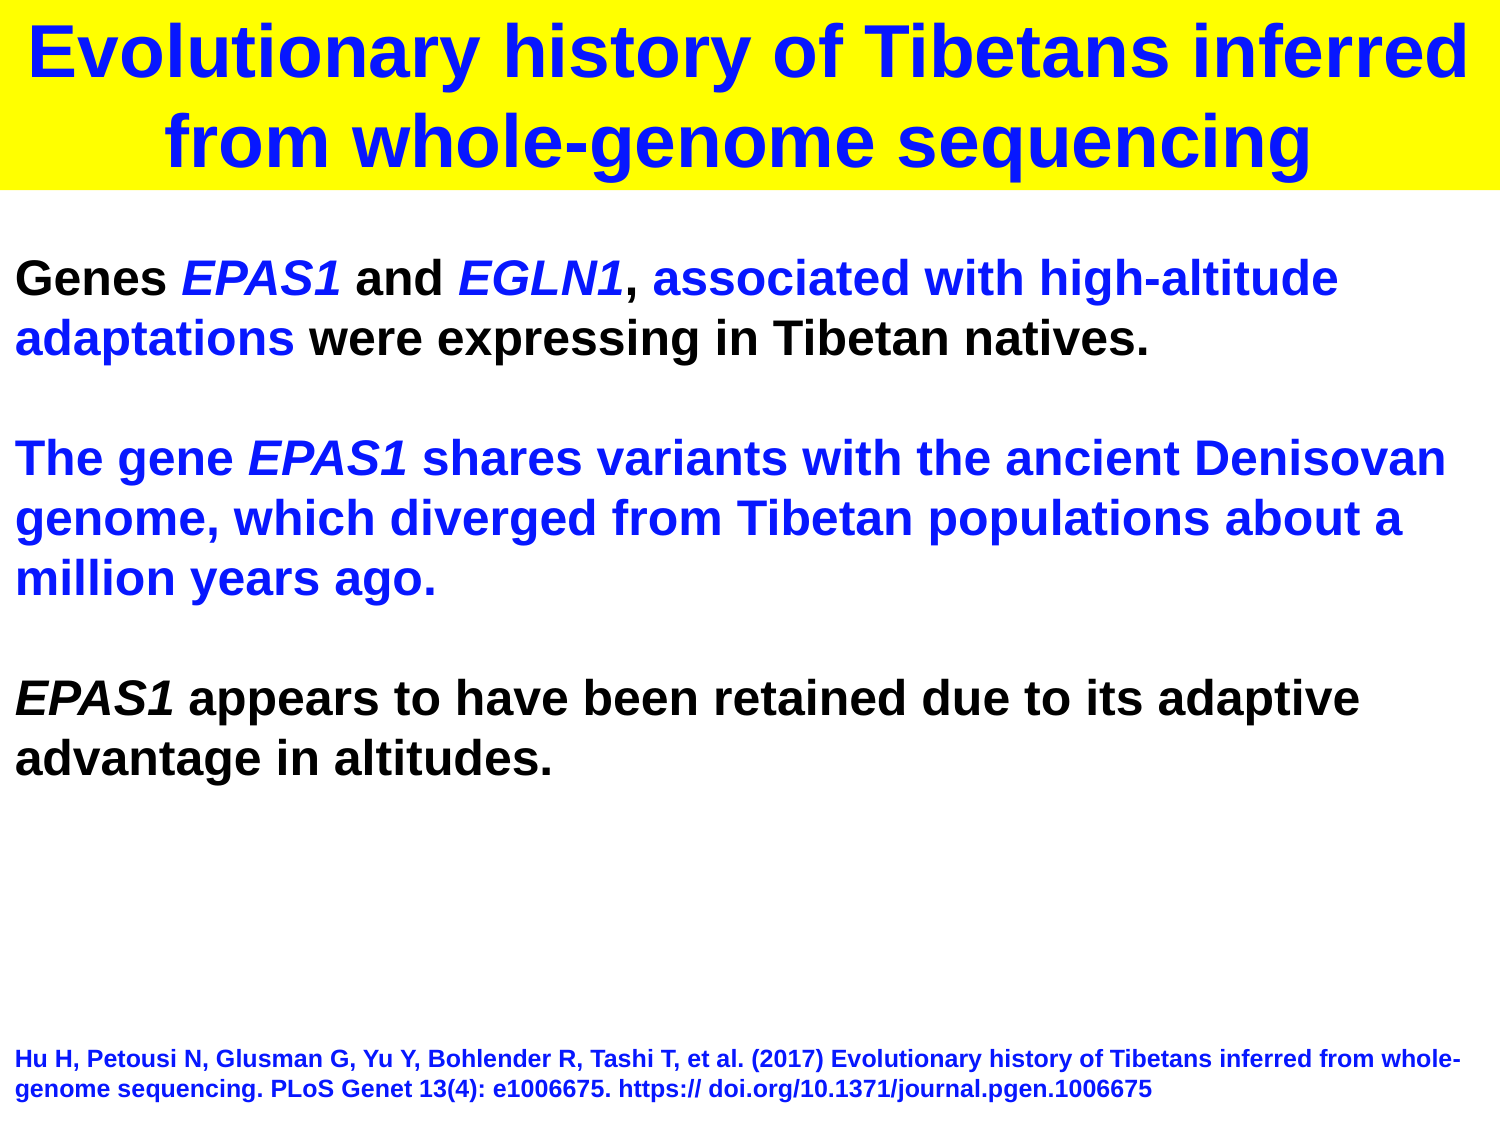

Evolutionary history of Tibetans inferred from whole-genome sequencing
Genes EPAS1 and EGLN1, associated with high-altitude adaptations were expressing in Tibetan natives.

The gene EPAS1 shares variants with the ancient Denisovan genome, which diverged from Tibetan populations about a million years ago.

EPAS1 appears to have been retained due to its adaptive advantage in altitudes.
Hu H, Petousi N, Glusman G, Yu Y, Bohlender R, Tashi T, et al. (2017) Evolutionary history of Tibetans inferred from whole-genome sequencing. PLoS Genet 13(4): e1006675. https:// doi.org/10.1371/journal.pgen.1006675